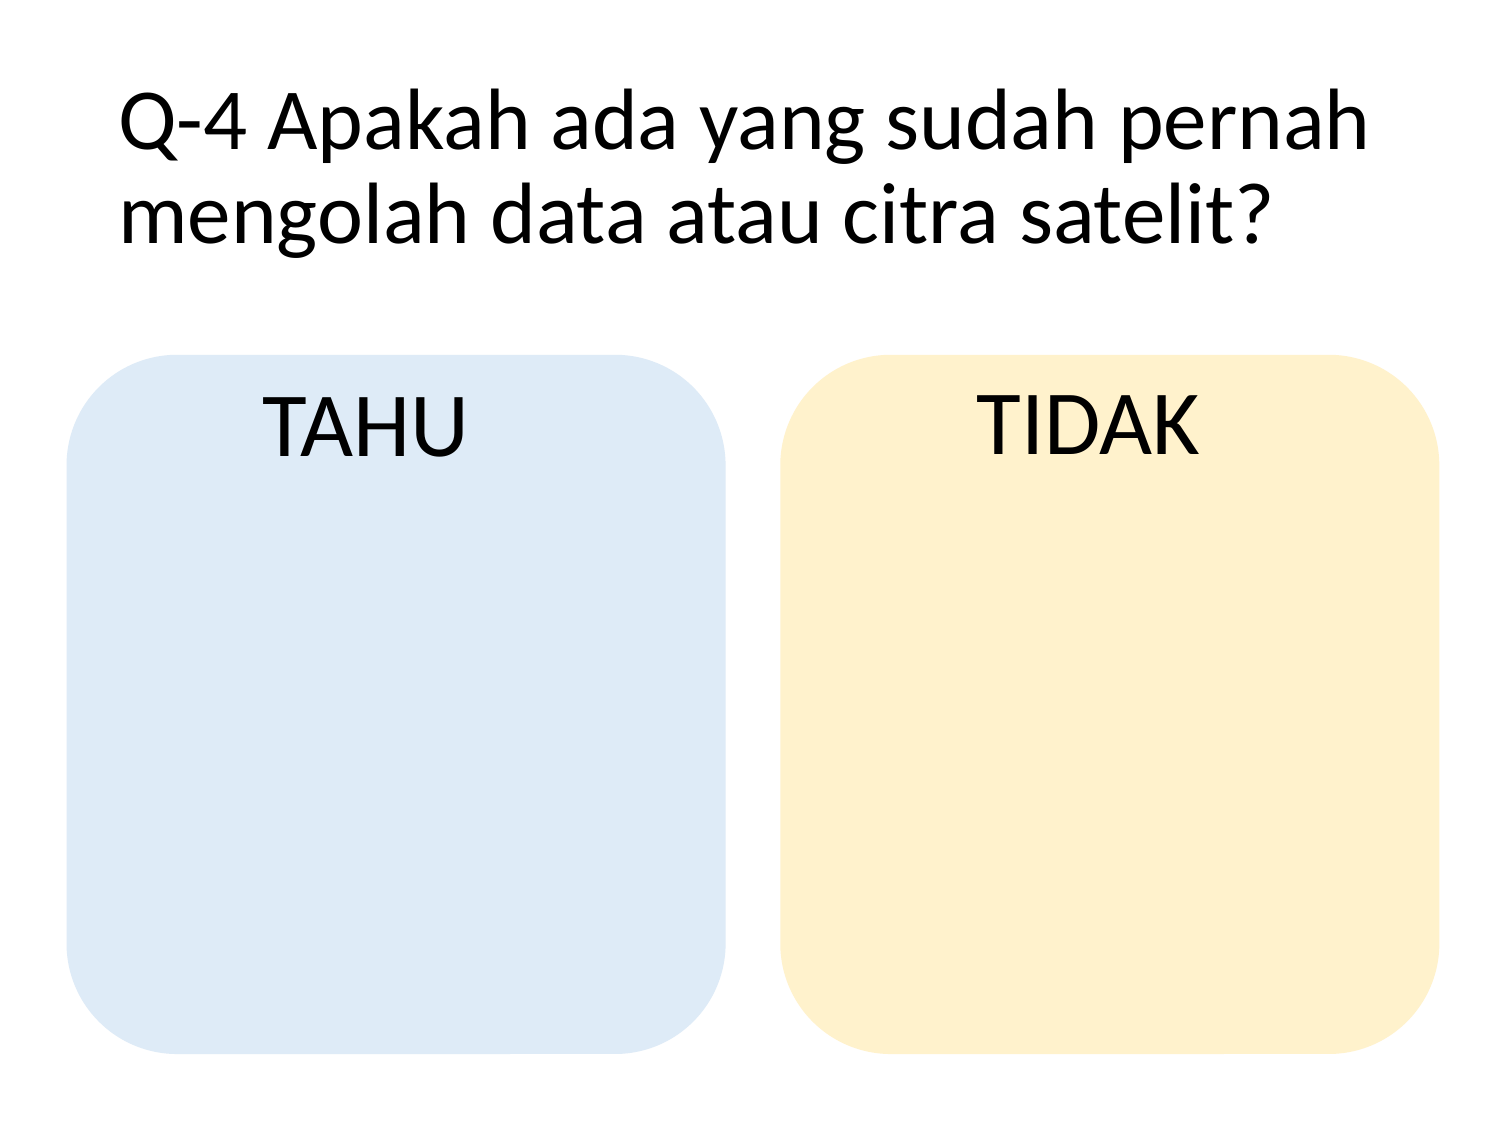

# Q-4 Apakah ada yang sudah pernah mengolah data atau citra satelit?

TIDAK
TAHU